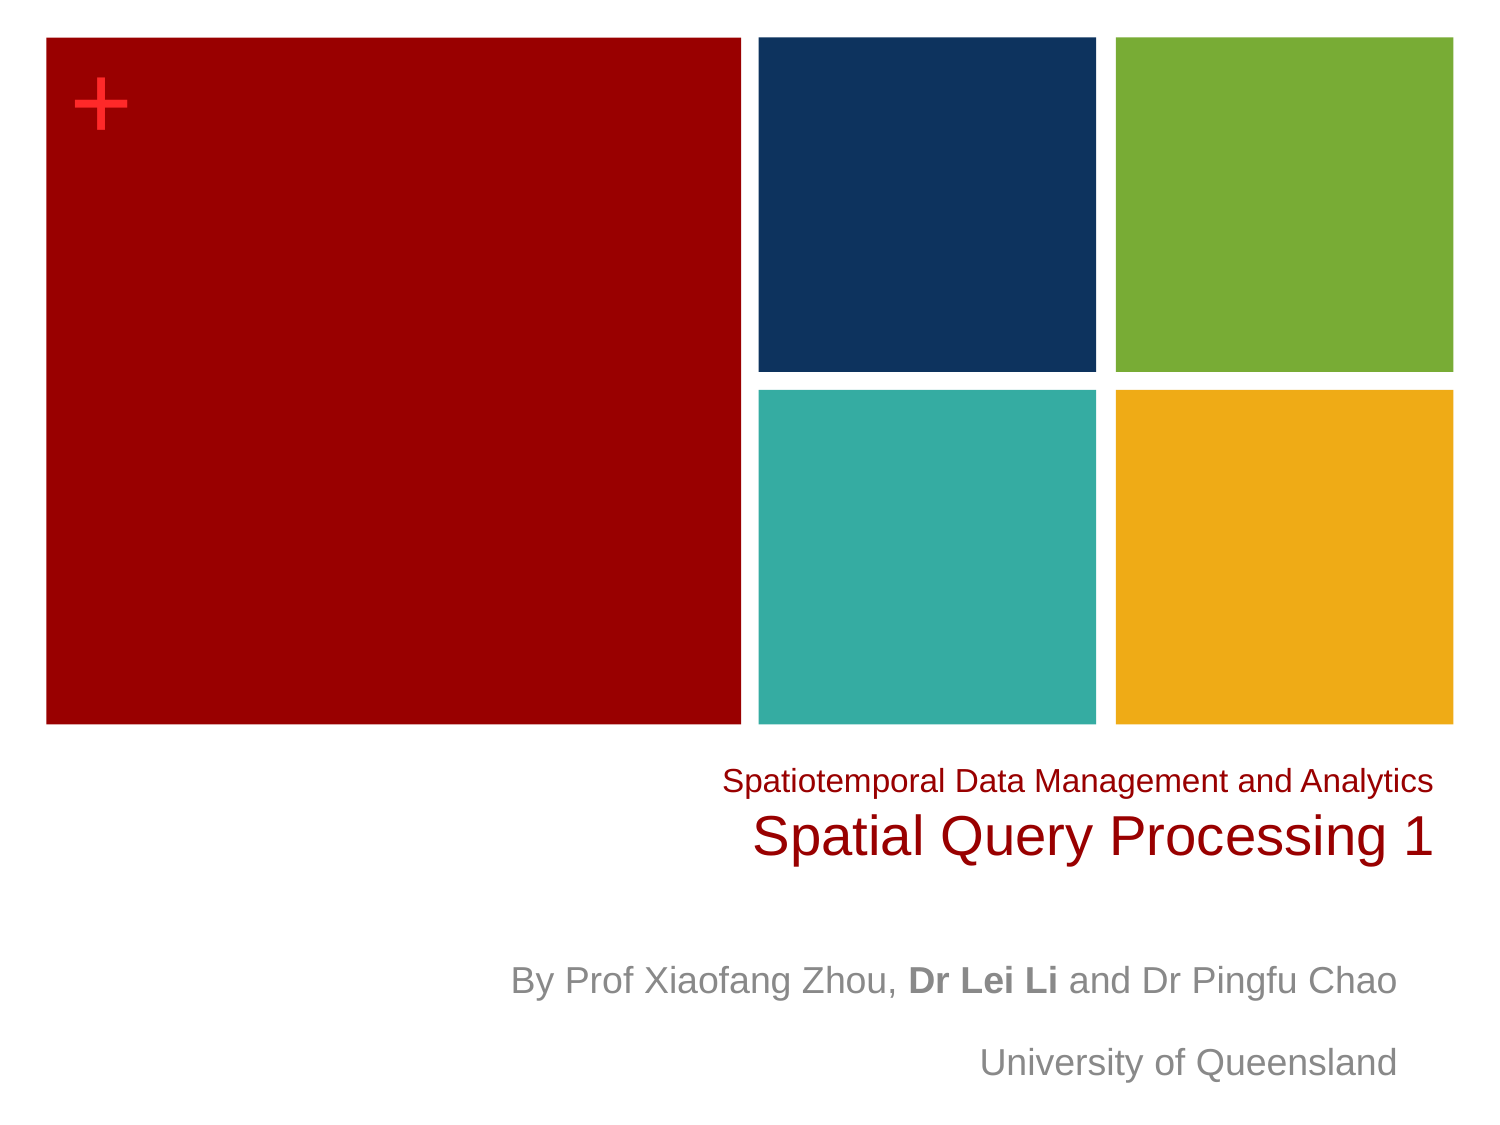

1
# Spatiotemporal Data Management and Analytics Spatial Query Processing 1
By Prof Xiaofang Zhou, Dr Lei Li and Dr Pingfu Chao
University of Queensland